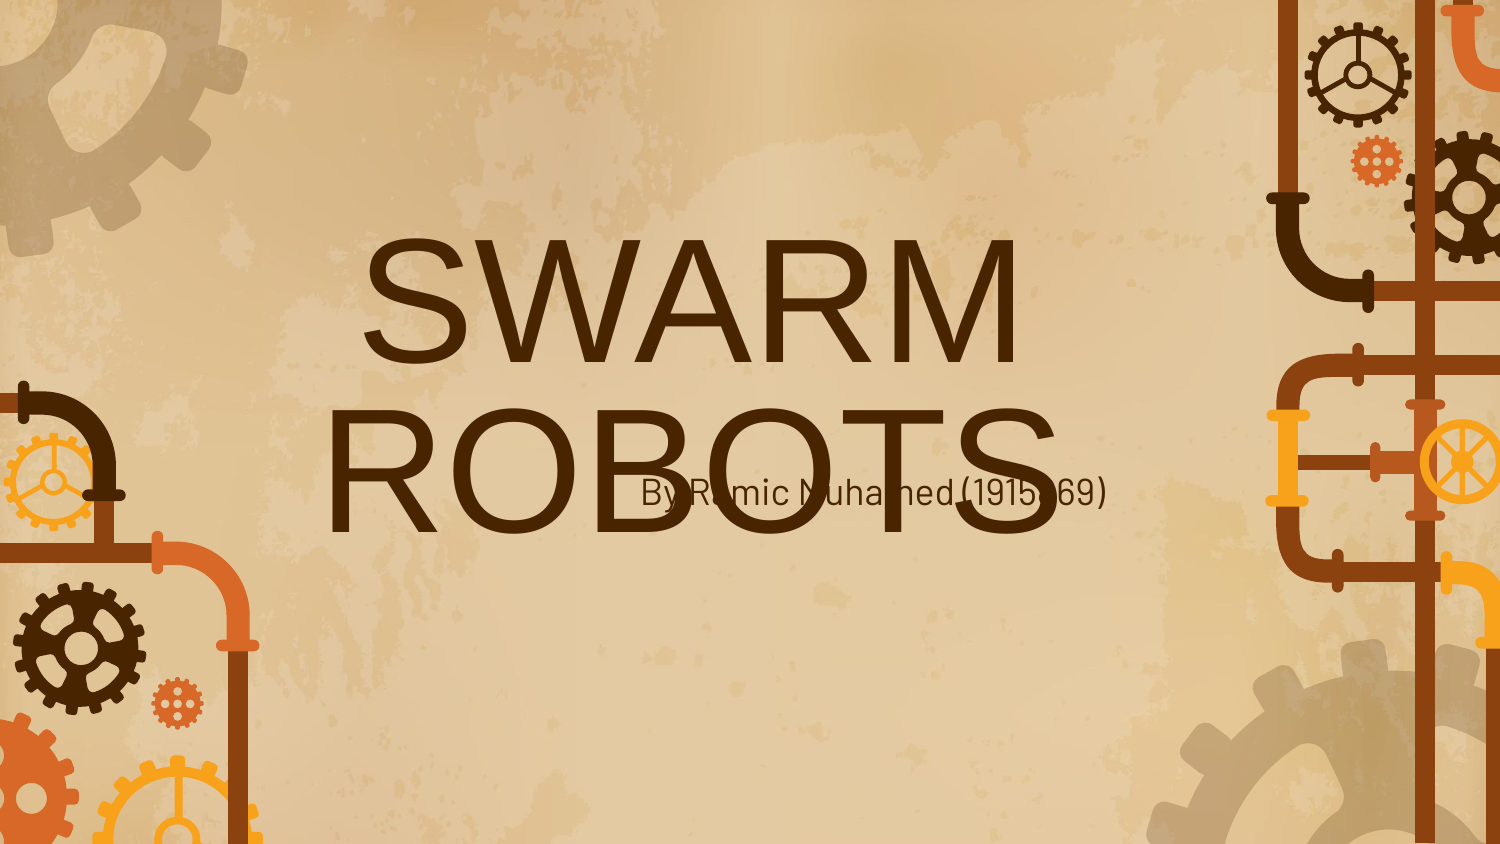

# SWARM ROBOTS

By Ramic Muhamed (1915869)